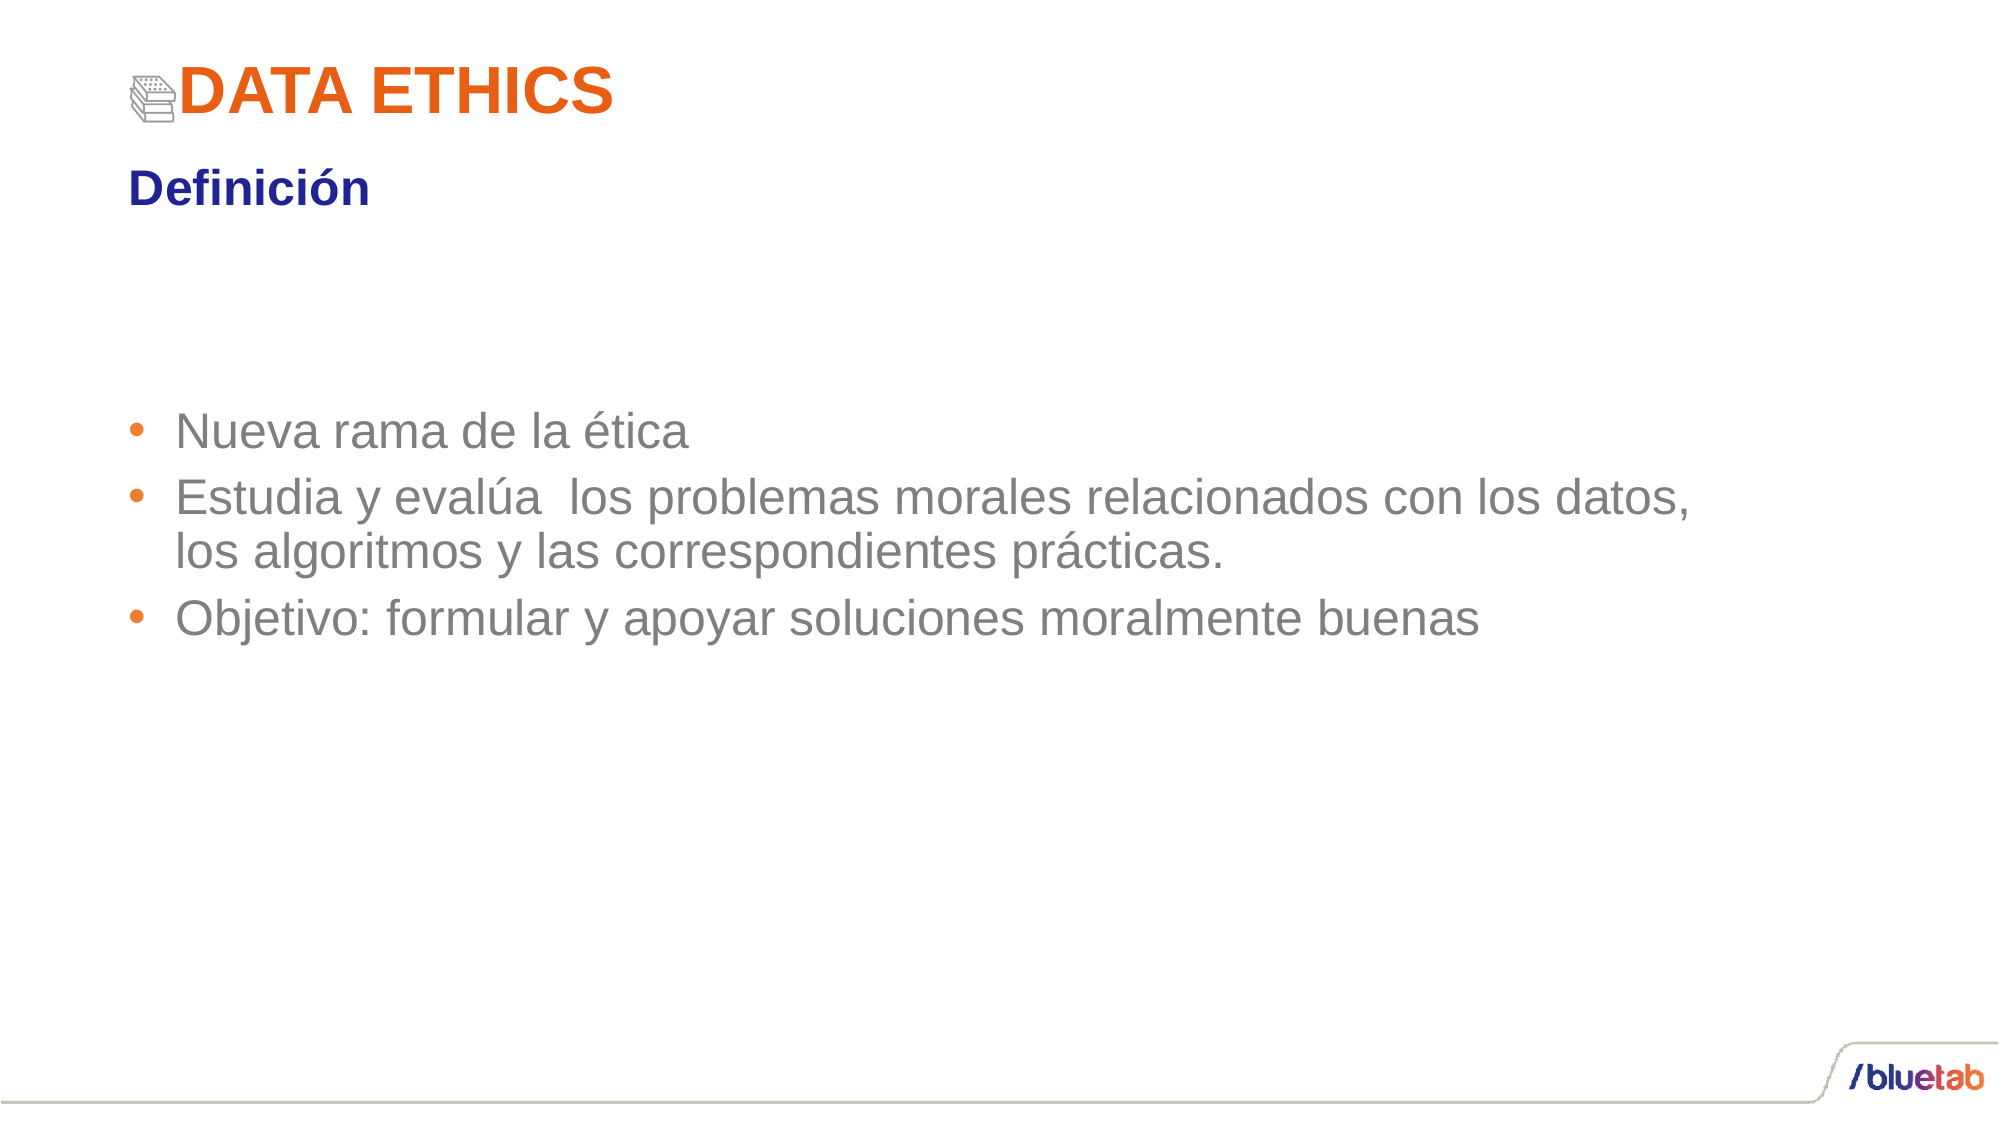

# 📚DATA ETHICS
Definición

Nueva rama de la ética
Estudia y evalúa  los problemas morales relacionados con los datos, los algoritmos y las correspondientes prácticas.
Objetivo: formular y apoyar soluciones moralmente buenas